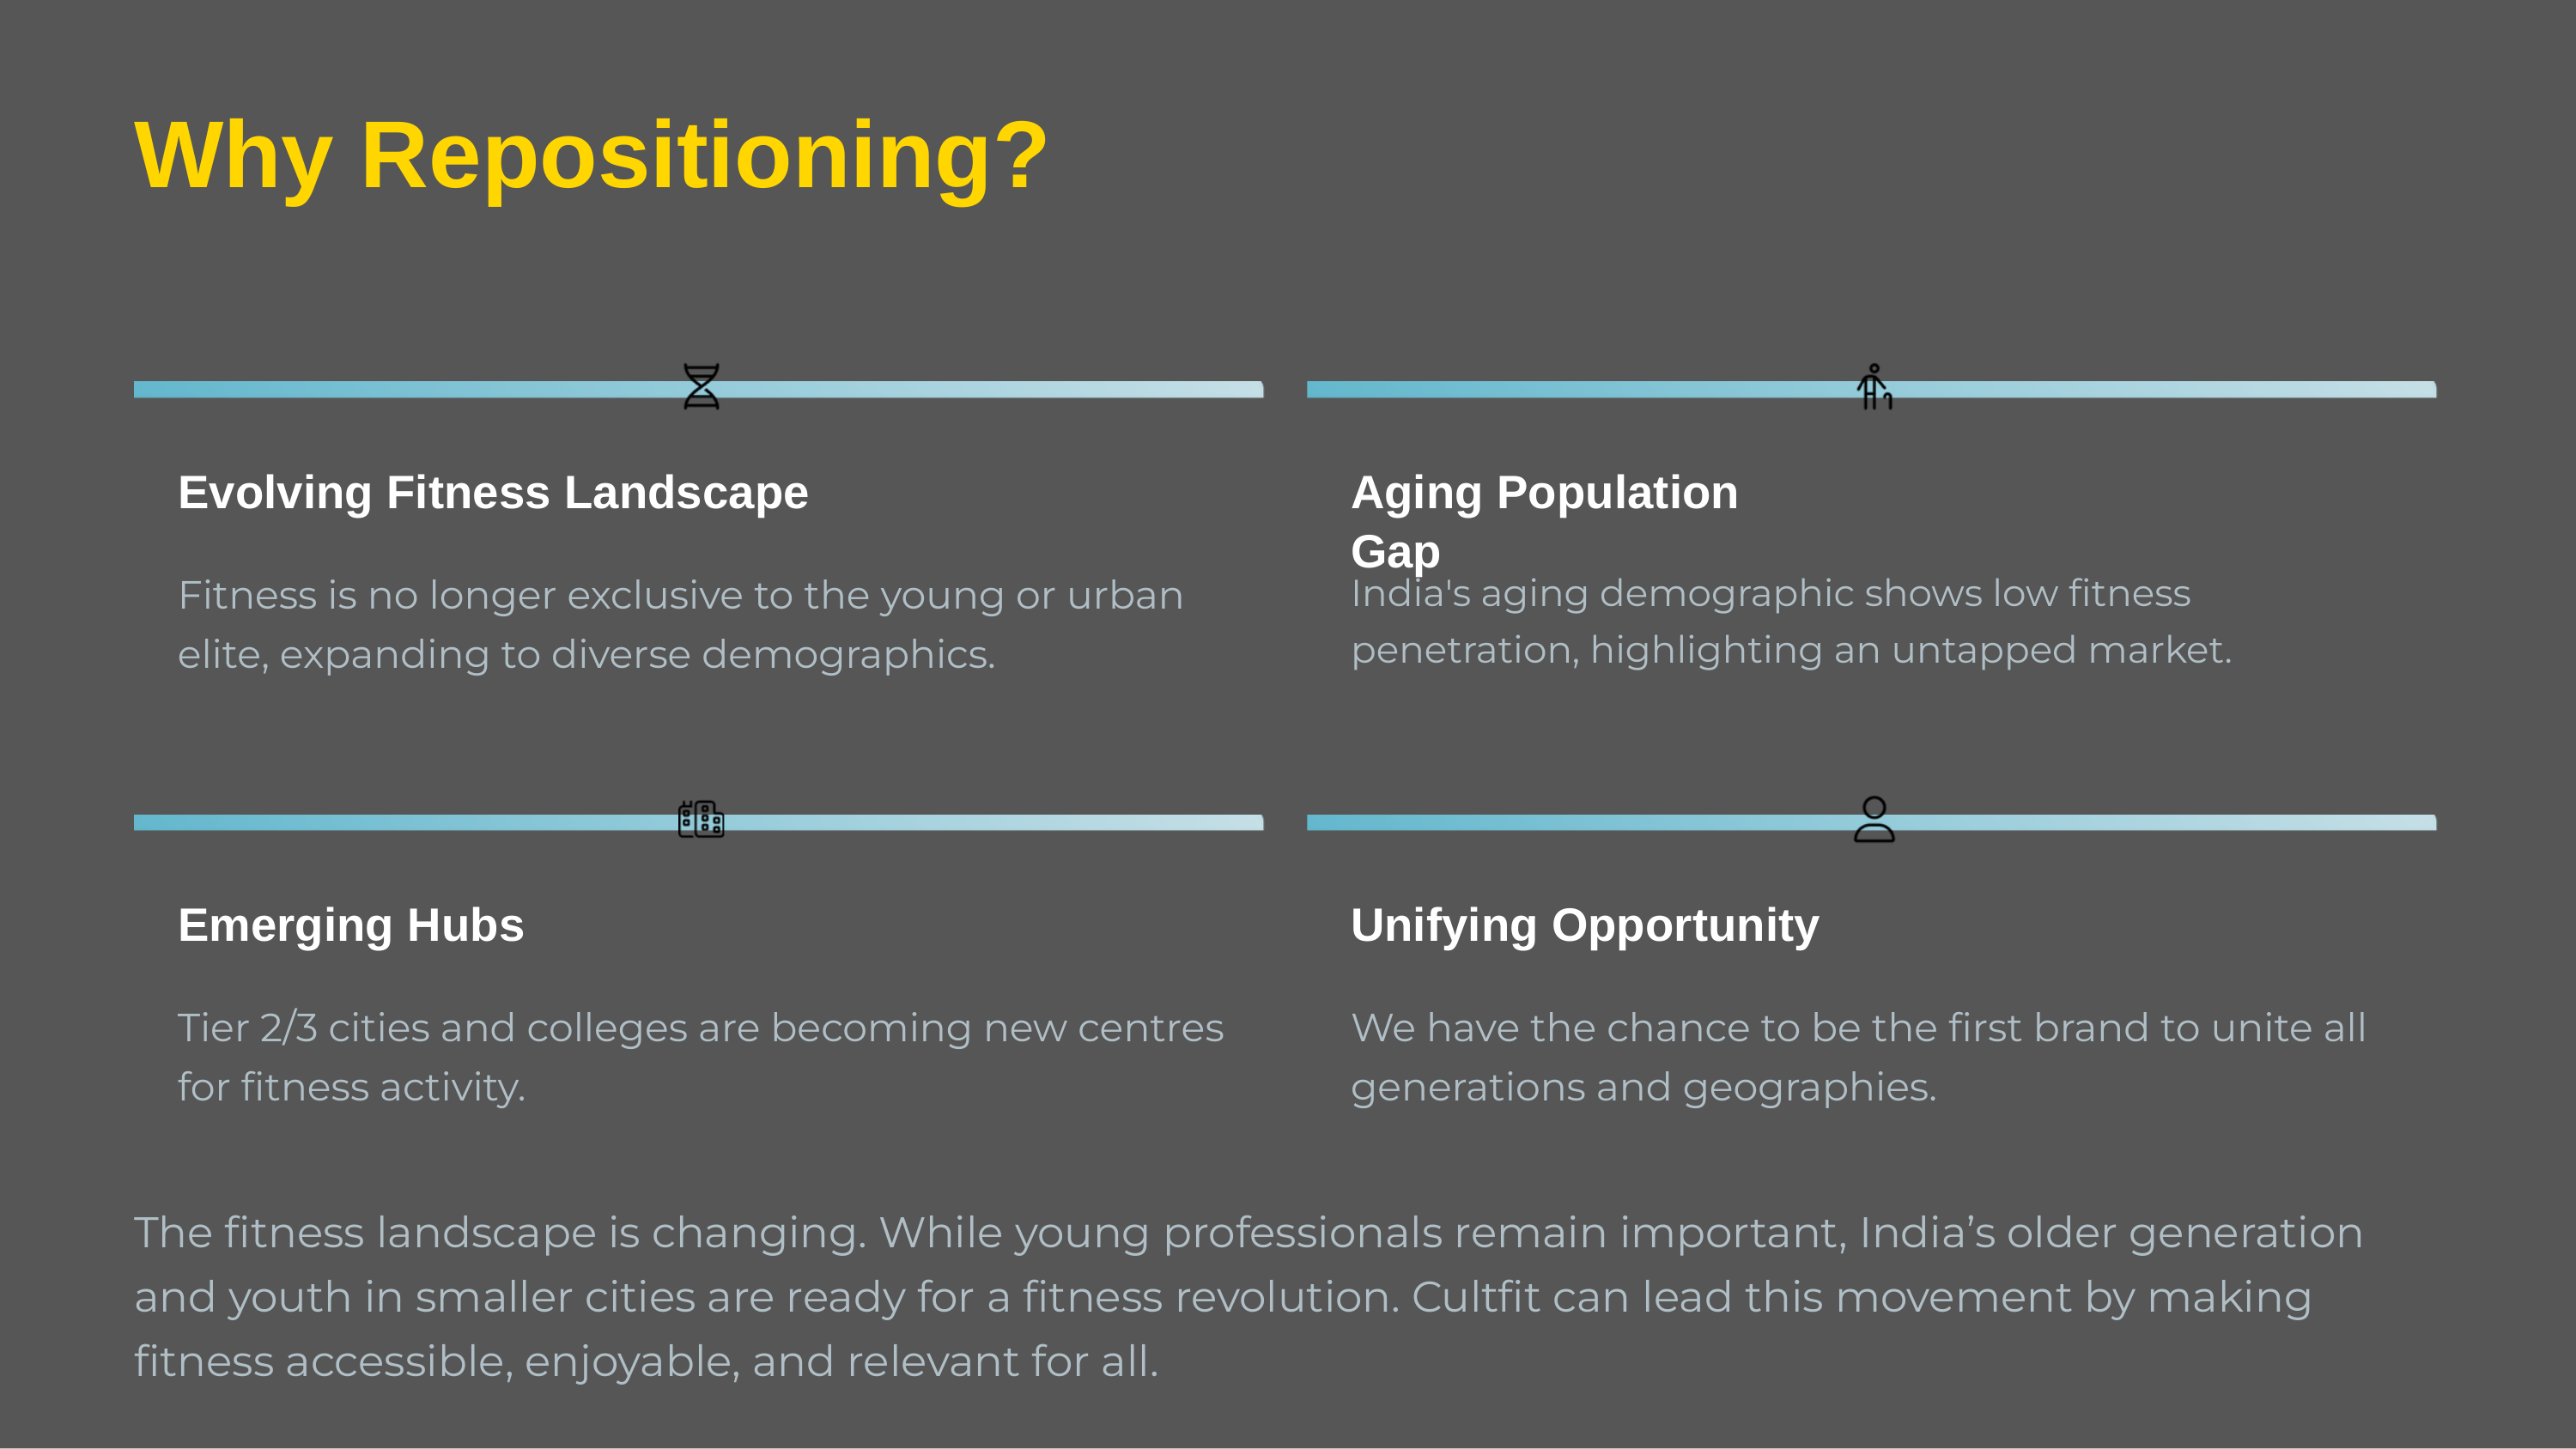

Why Repositioning?

Evolving Fitness Landscape
Aging Population Gap
Fitness is no longer exclusive to the young or urban elite, expanding to diverse demographics.
India's aging demographic shows low fitness penetration, highlighting an untapped market.

Emerging Hubs
Unifying Opportunity
Tier 2/3 cities and colleges are becoming new centres for fitness activity.
We have the chance to be the first brand to unite all generations and geographies.
The fitness landscape is changing. While young professionals remain important, India’s older generation and youth in smaller cities are ready for a fitness revolution. Cultfit can lead this movement by making fitness accessible, enjoyable, and relevant for all.